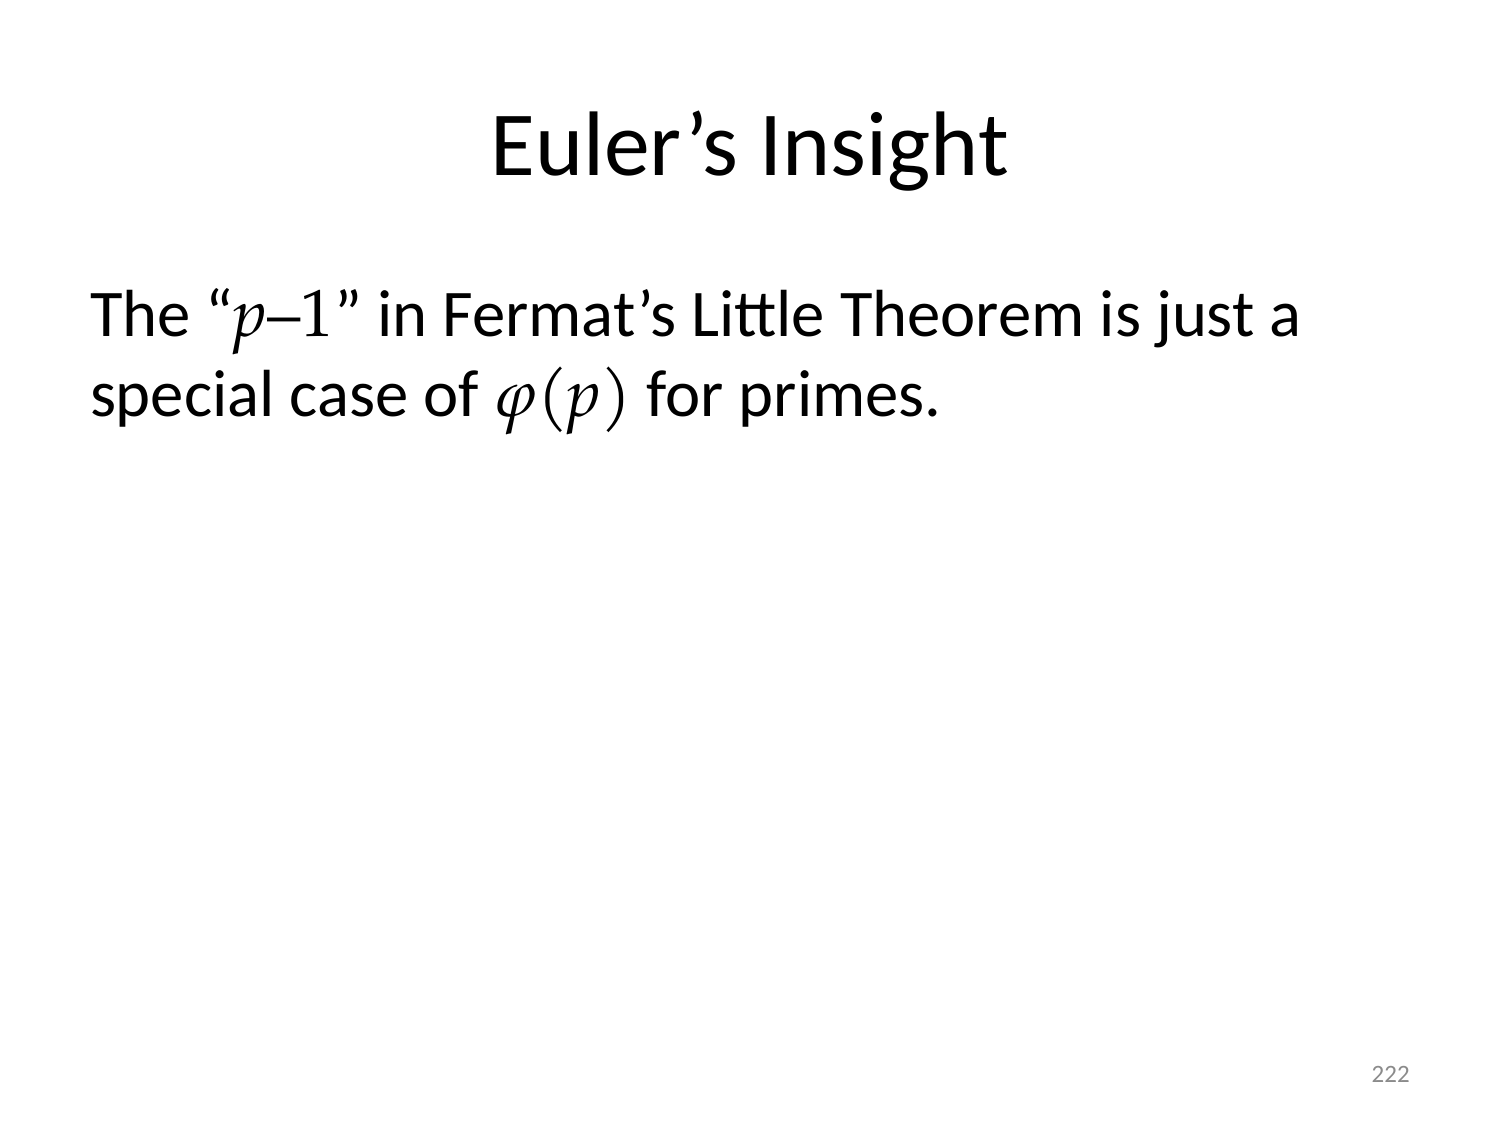

# Euler’s Insight
The “p–1” in Fermat’s Little Theorem is just a special case of φ(p) for primes.

222